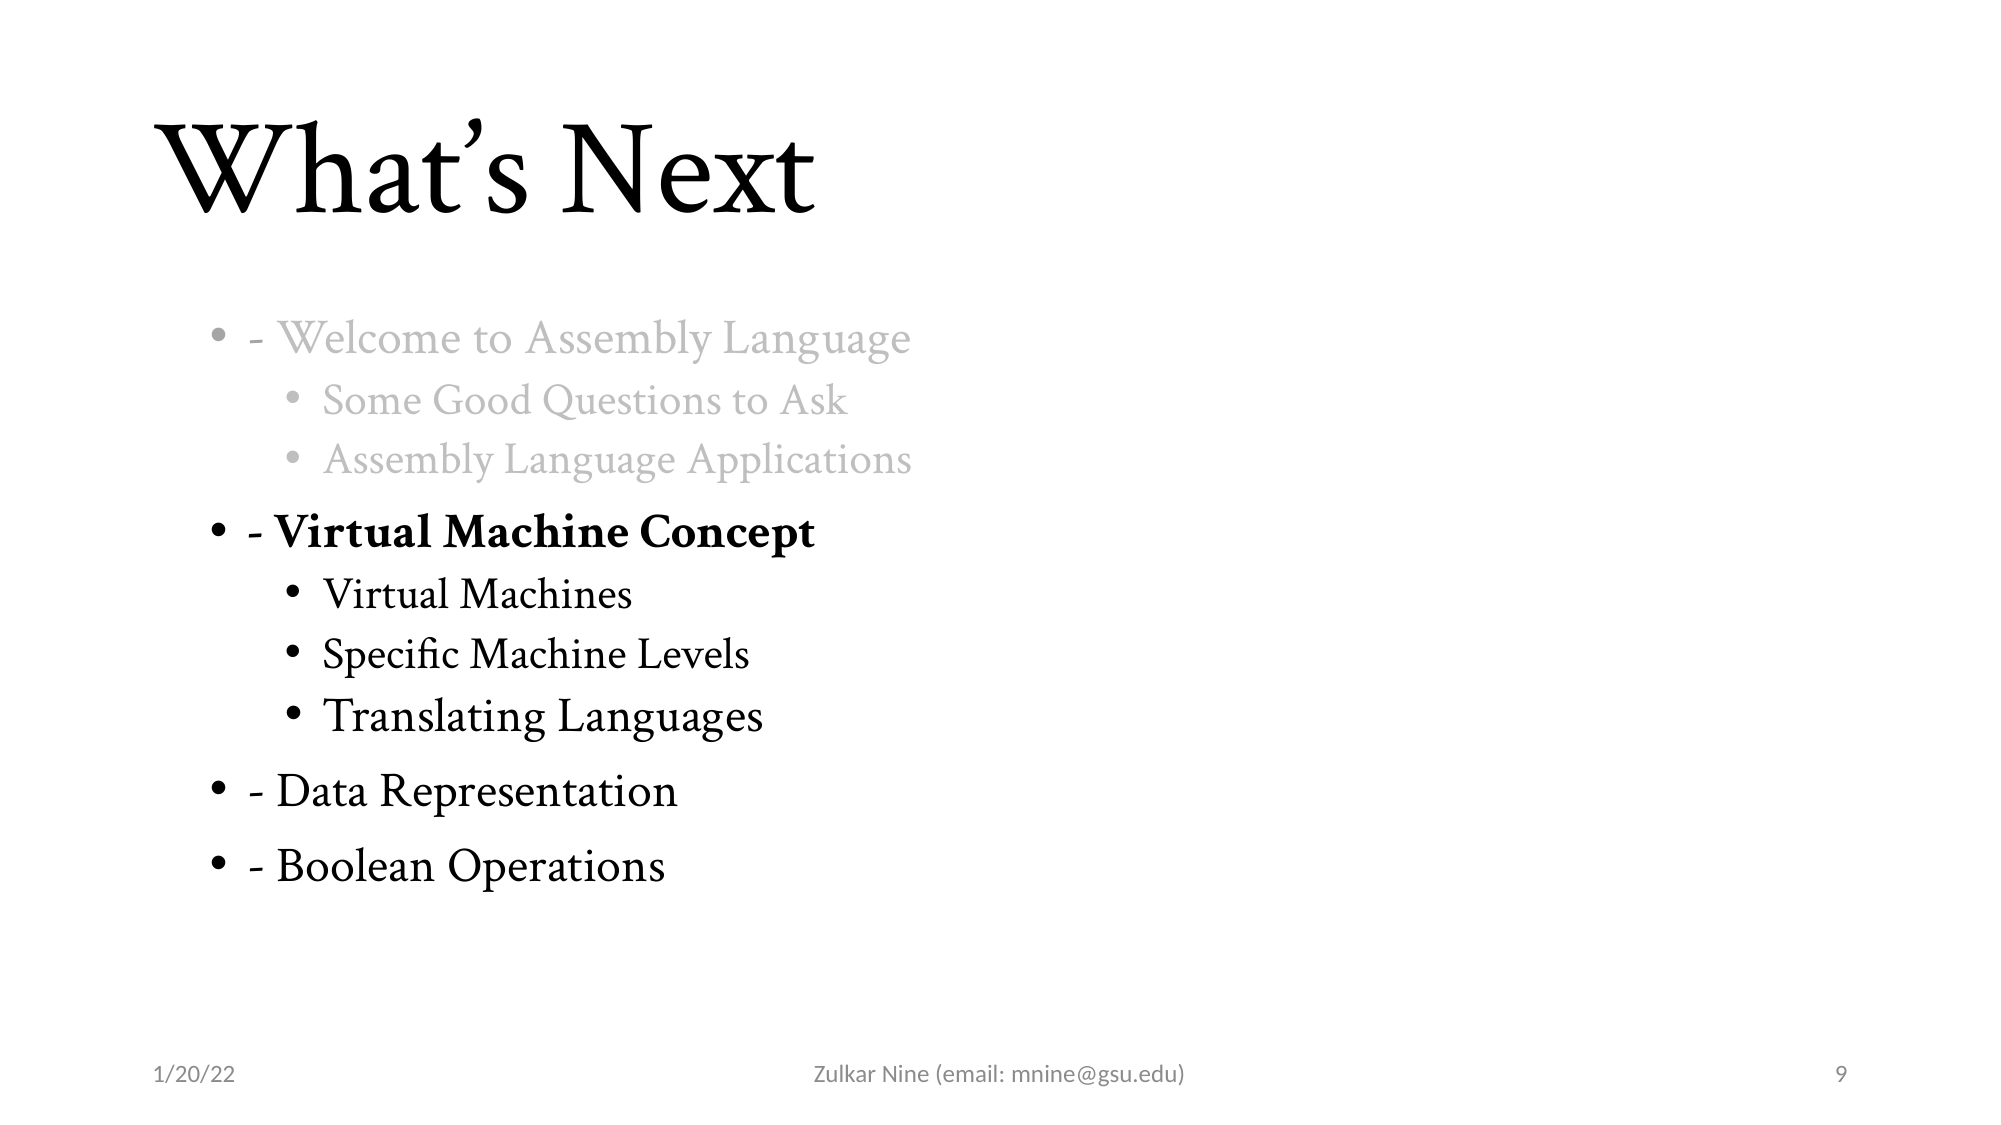

# What’s Next
- Welcome to Assembly Language
Some Good Questions to Ask
Assembly Language Applications
- Virtual Machine Concept
Virtual Machines
Specific Machine Levels
Translating Languages
- Data Representation
- Boolean Operations
1/20/22
Zulkar Nine (email: mnine@gsu.edu)
9